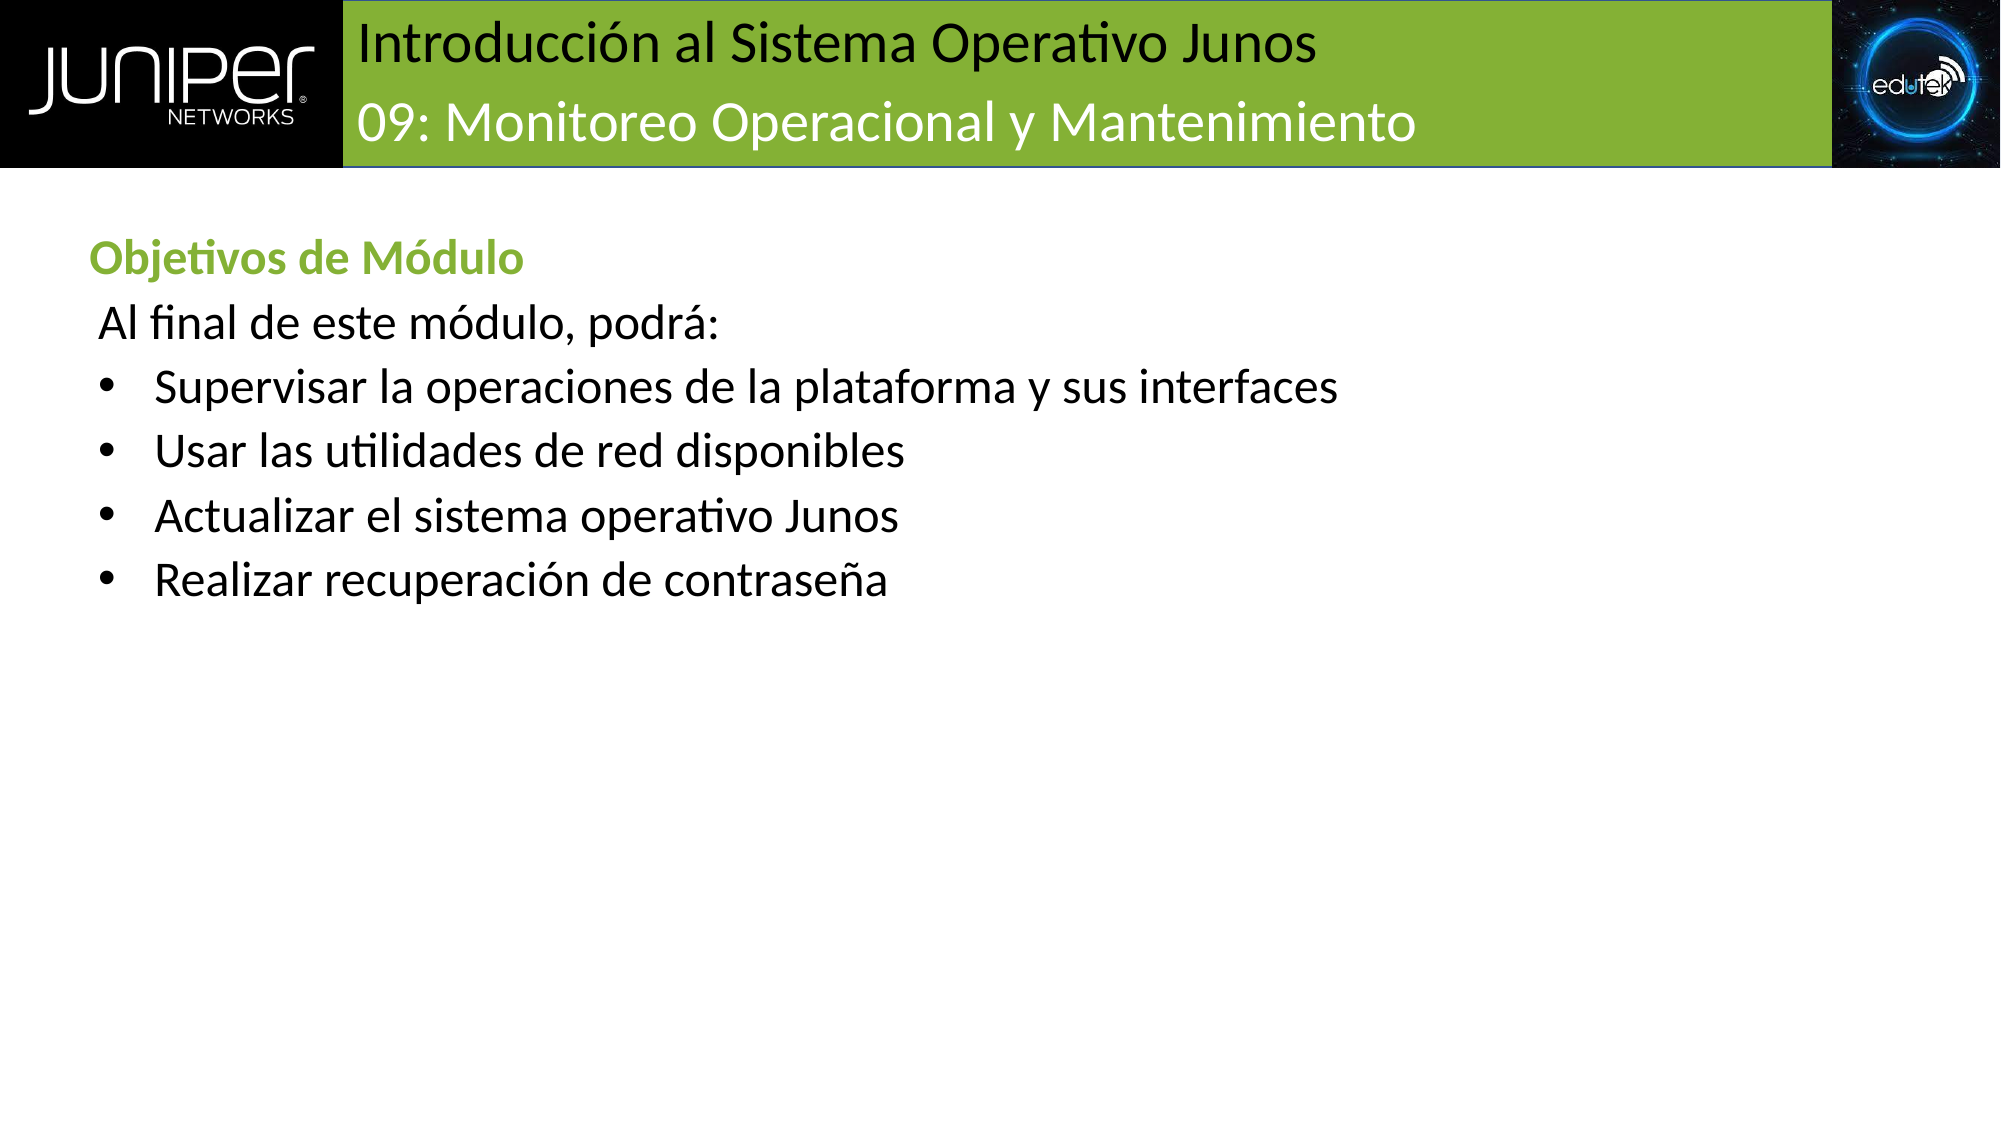

# Introducción al Sistema Operativo Junos
09: Monitoreo Operacional y Mantenimiento
Objetivos de Módulo
Al final de este módulo, podrá:
Supervisar la operaciones de la plataforma y sus interfaces
Usar las utilidades de red disponibles
Actualizar el sistema operativo Junos
Realizar recuperación de contraseña